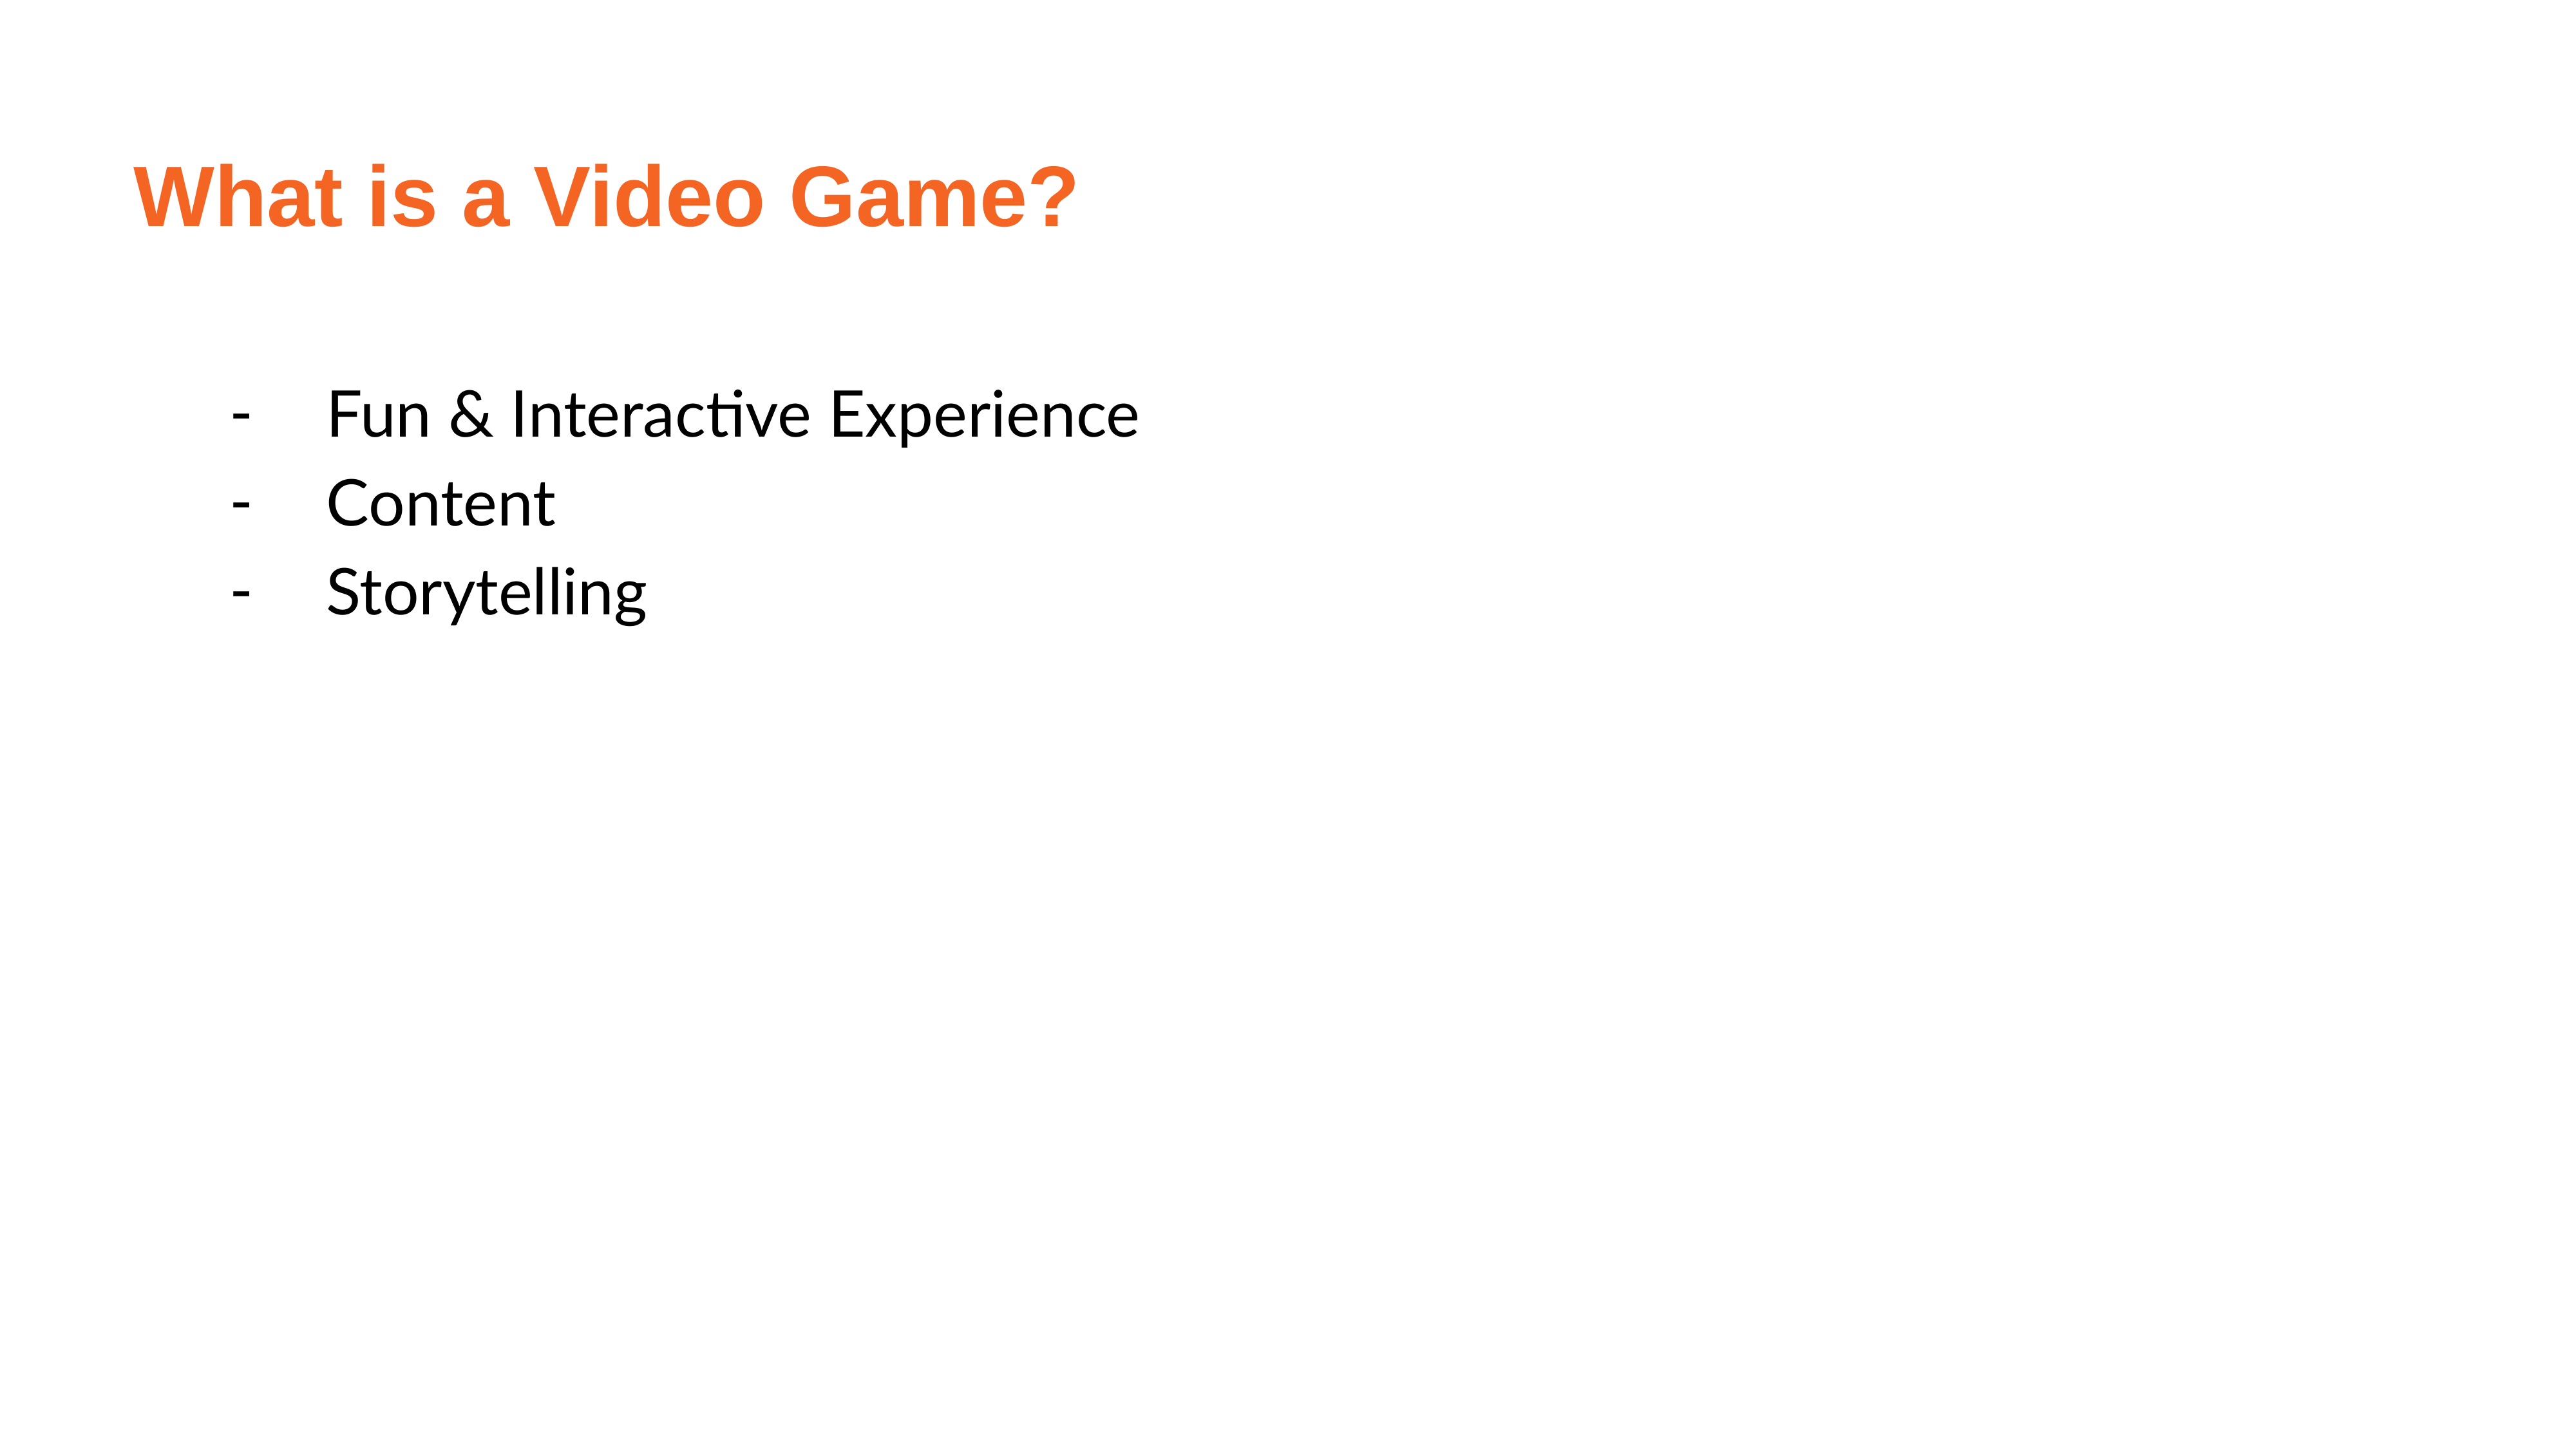

What is a Video Game?
Fun & Interactive Experience
Content
Storytelling